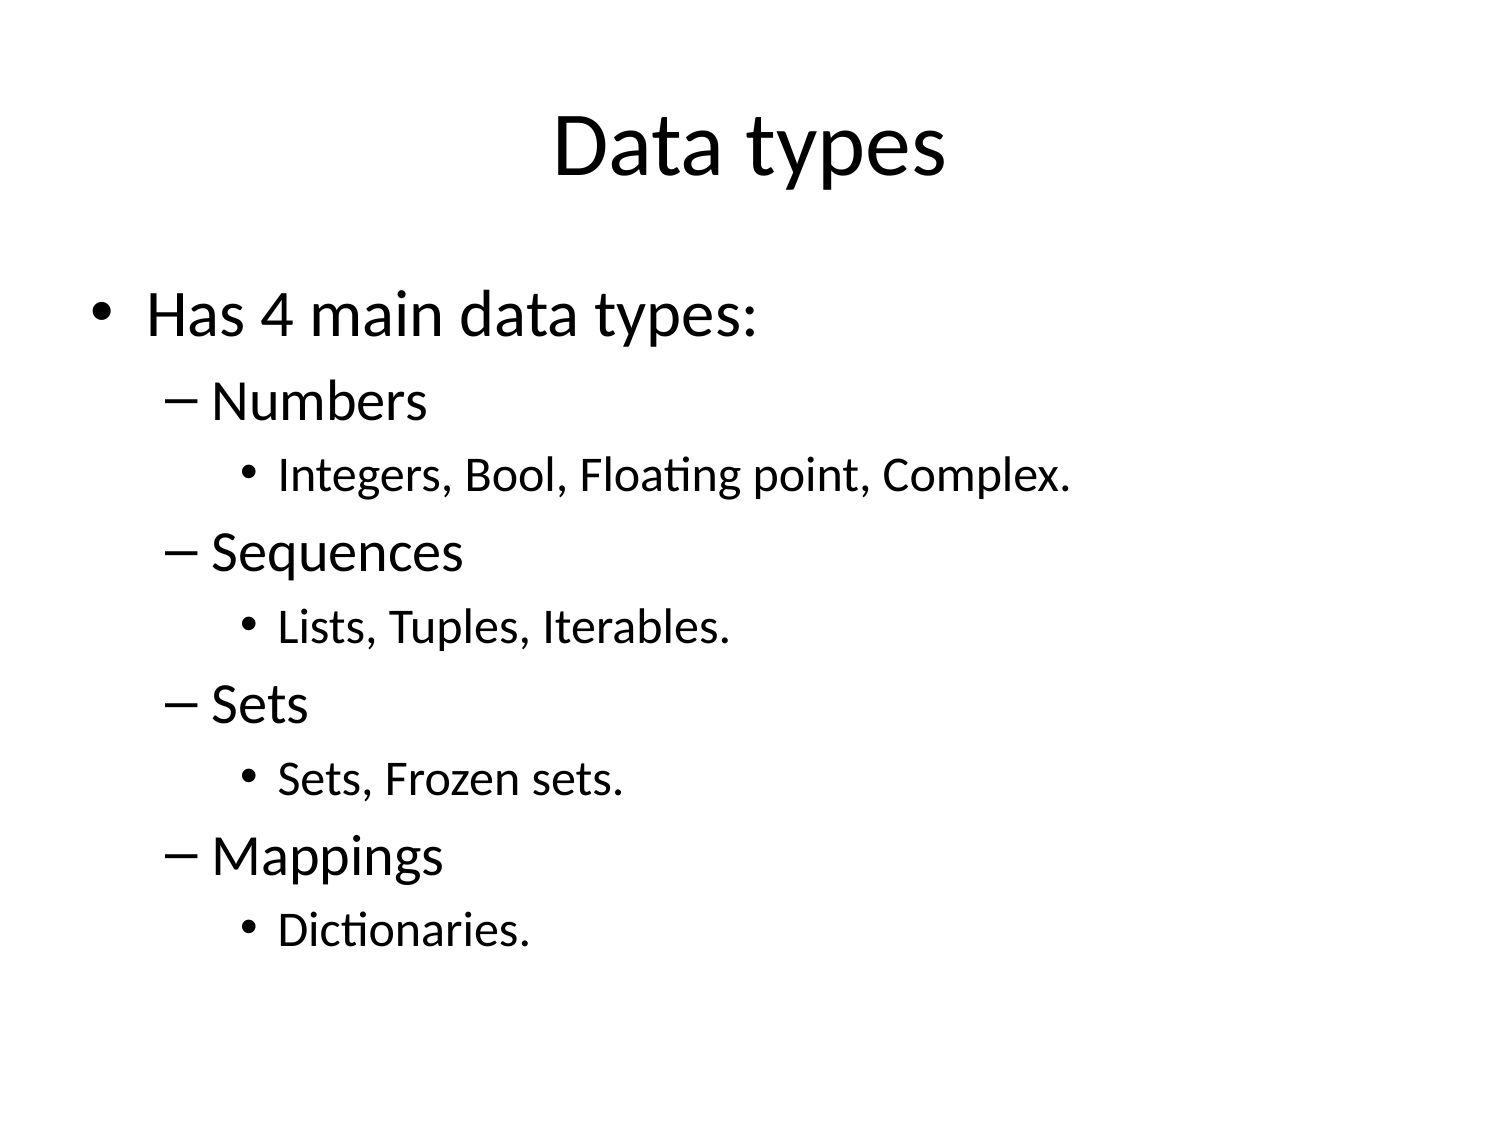

# Data types
Has 4 main data types:
Numbers
Integers, Bool, Floating point, Complex.
Sequences
Lists, Tuples, Iterables.
Sets
Sets, Frozen sets.
Mappings
Dictionaries.